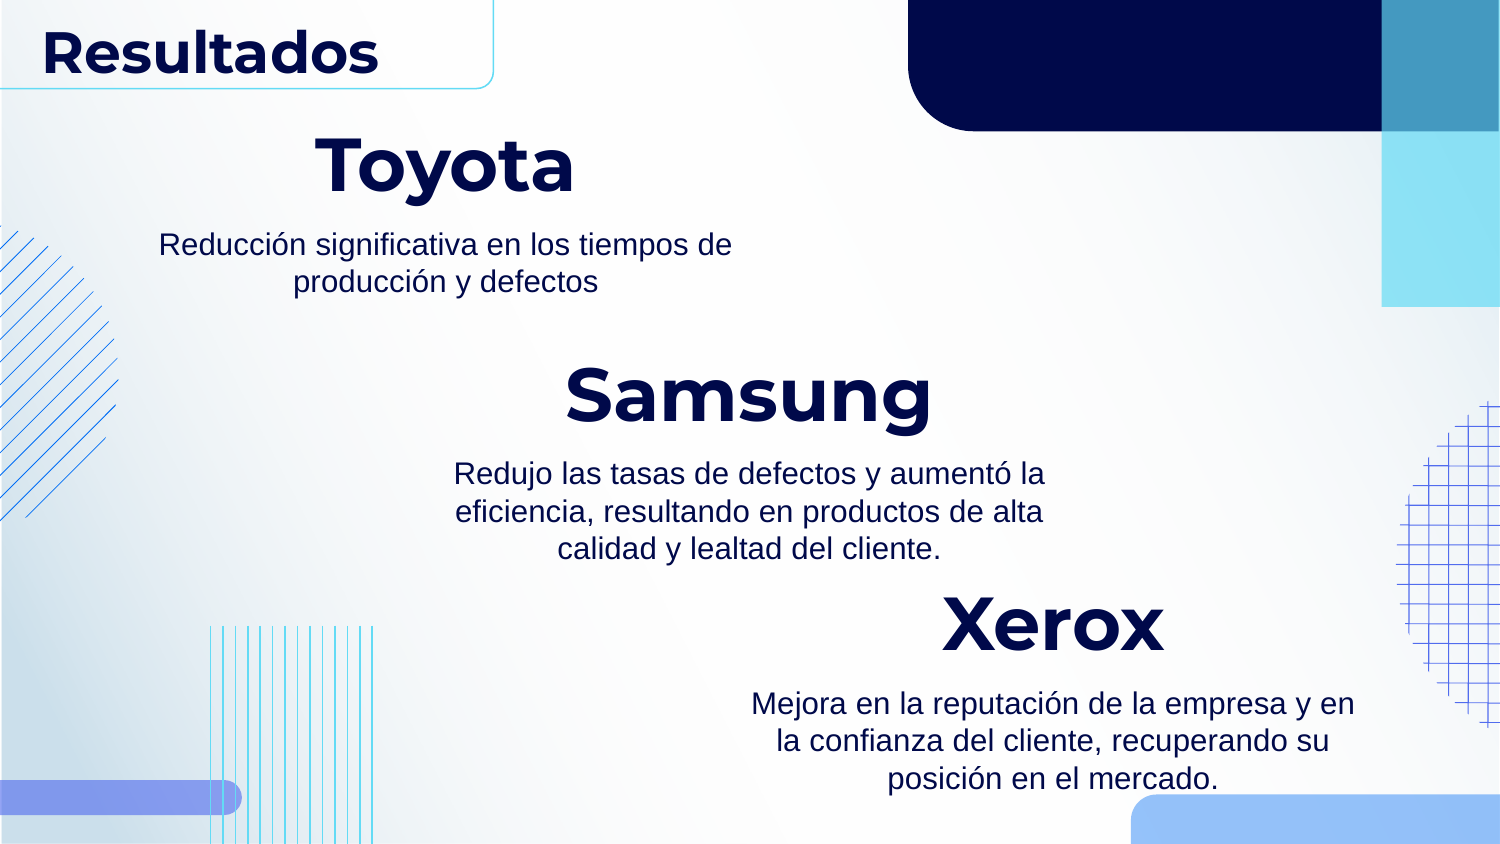

Resultados
# Toyota
Reducción significativa en los tiempos de producción y defectos
Samsung
Redujo las tasas de defectos y aumentó la eficiencia, resultando en productos de alta calidad y lealtad del cliente.
Xerox
Mejora en la reputación de la empresa y en la confianza del cliente, recuperando su posición en el mercado.